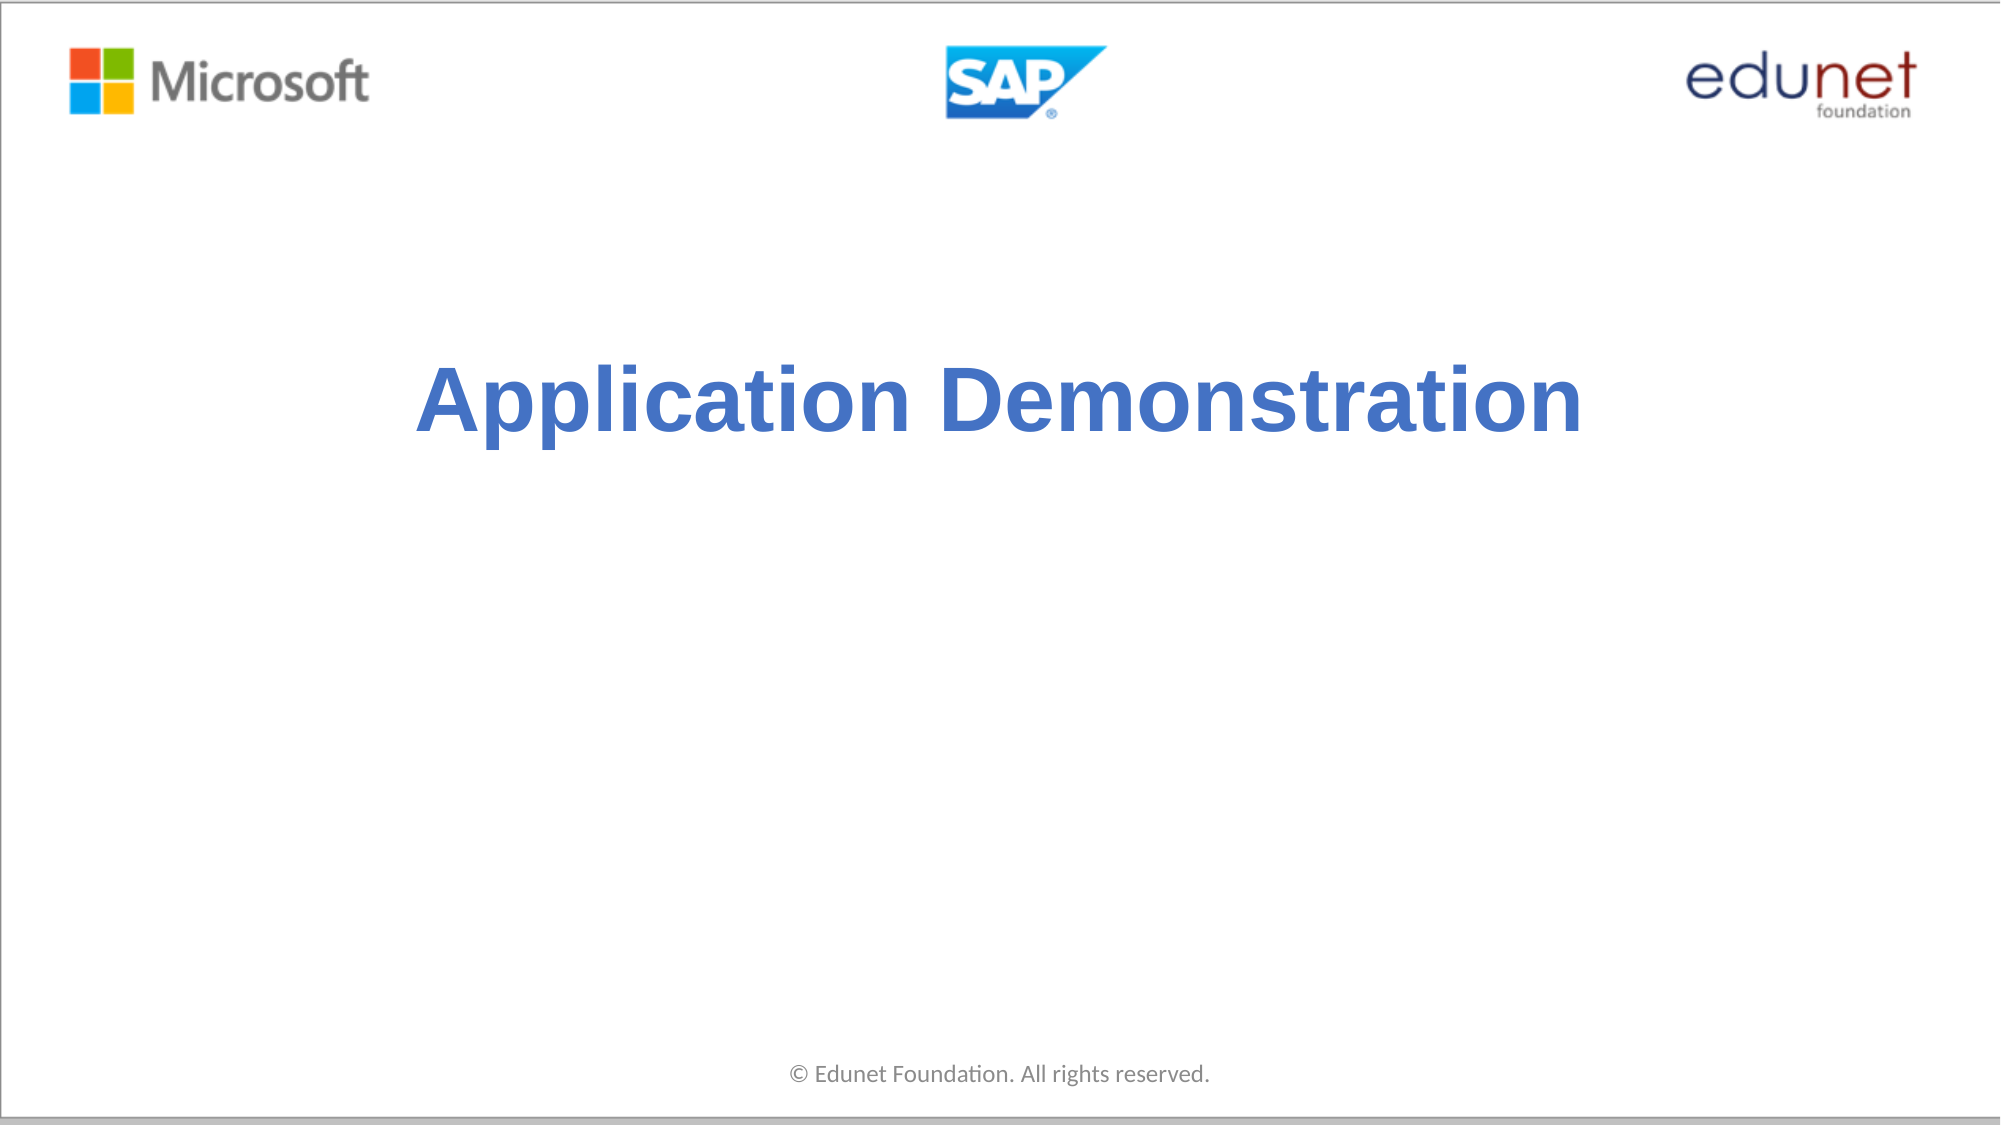

# Application Demonstration
© Edunet Foundation. All rights reserved.